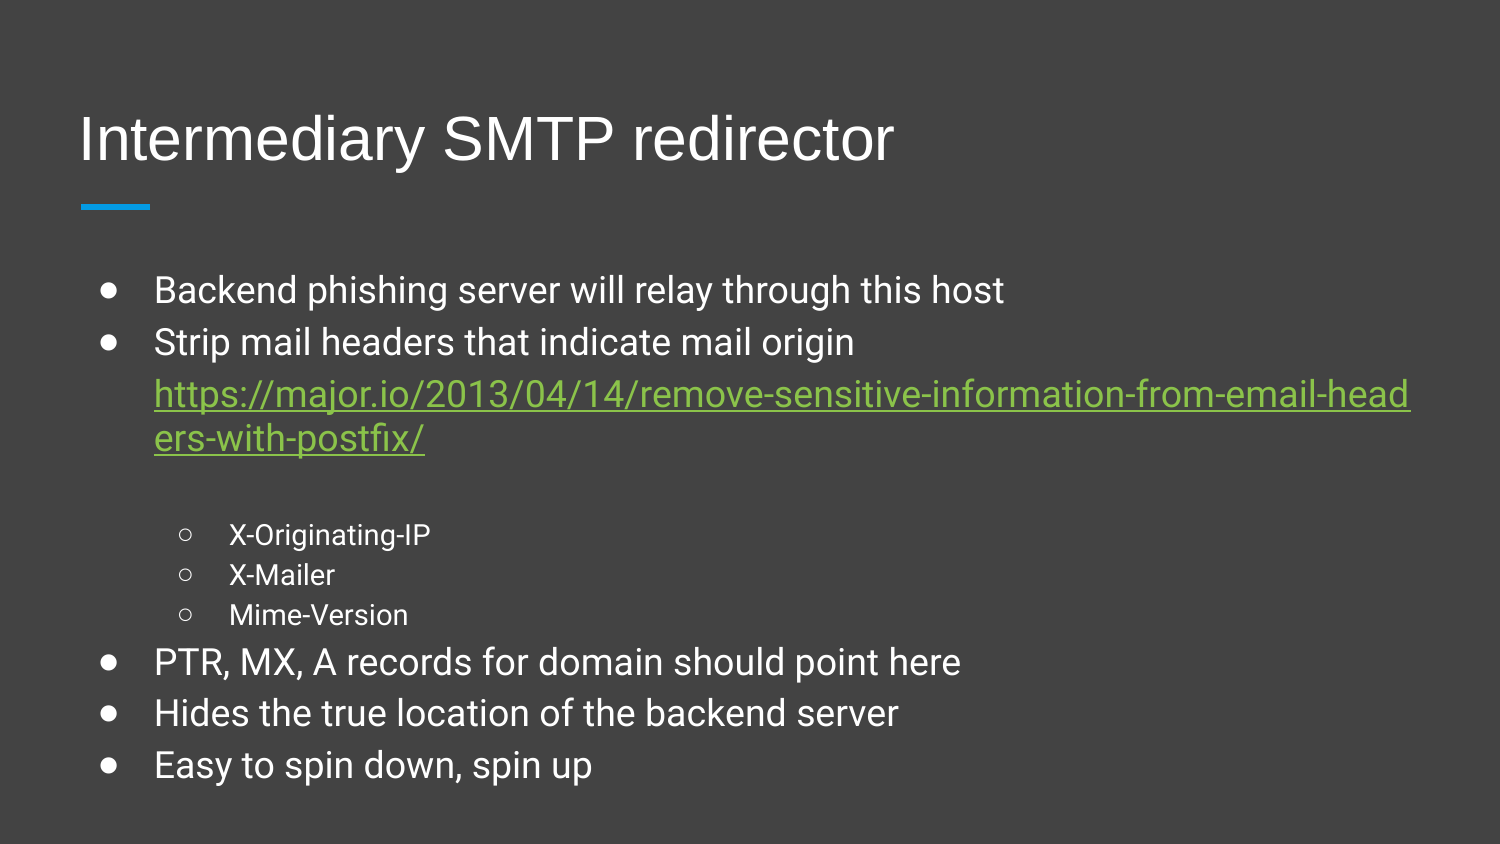

# Intermediary SMTP redirector
Backend phishing server will relay through this host
Strip mail headers that indicate mail origin
https://major.io/2013/04/14/remove-sensitive-information-from-email-headers-with-postfix/
X-Originating-IP
X-Mailer
Mime-Version
PTR, MX, A records for domain should point here
Hides the true location of the backend server
Easy to spin down, spin up